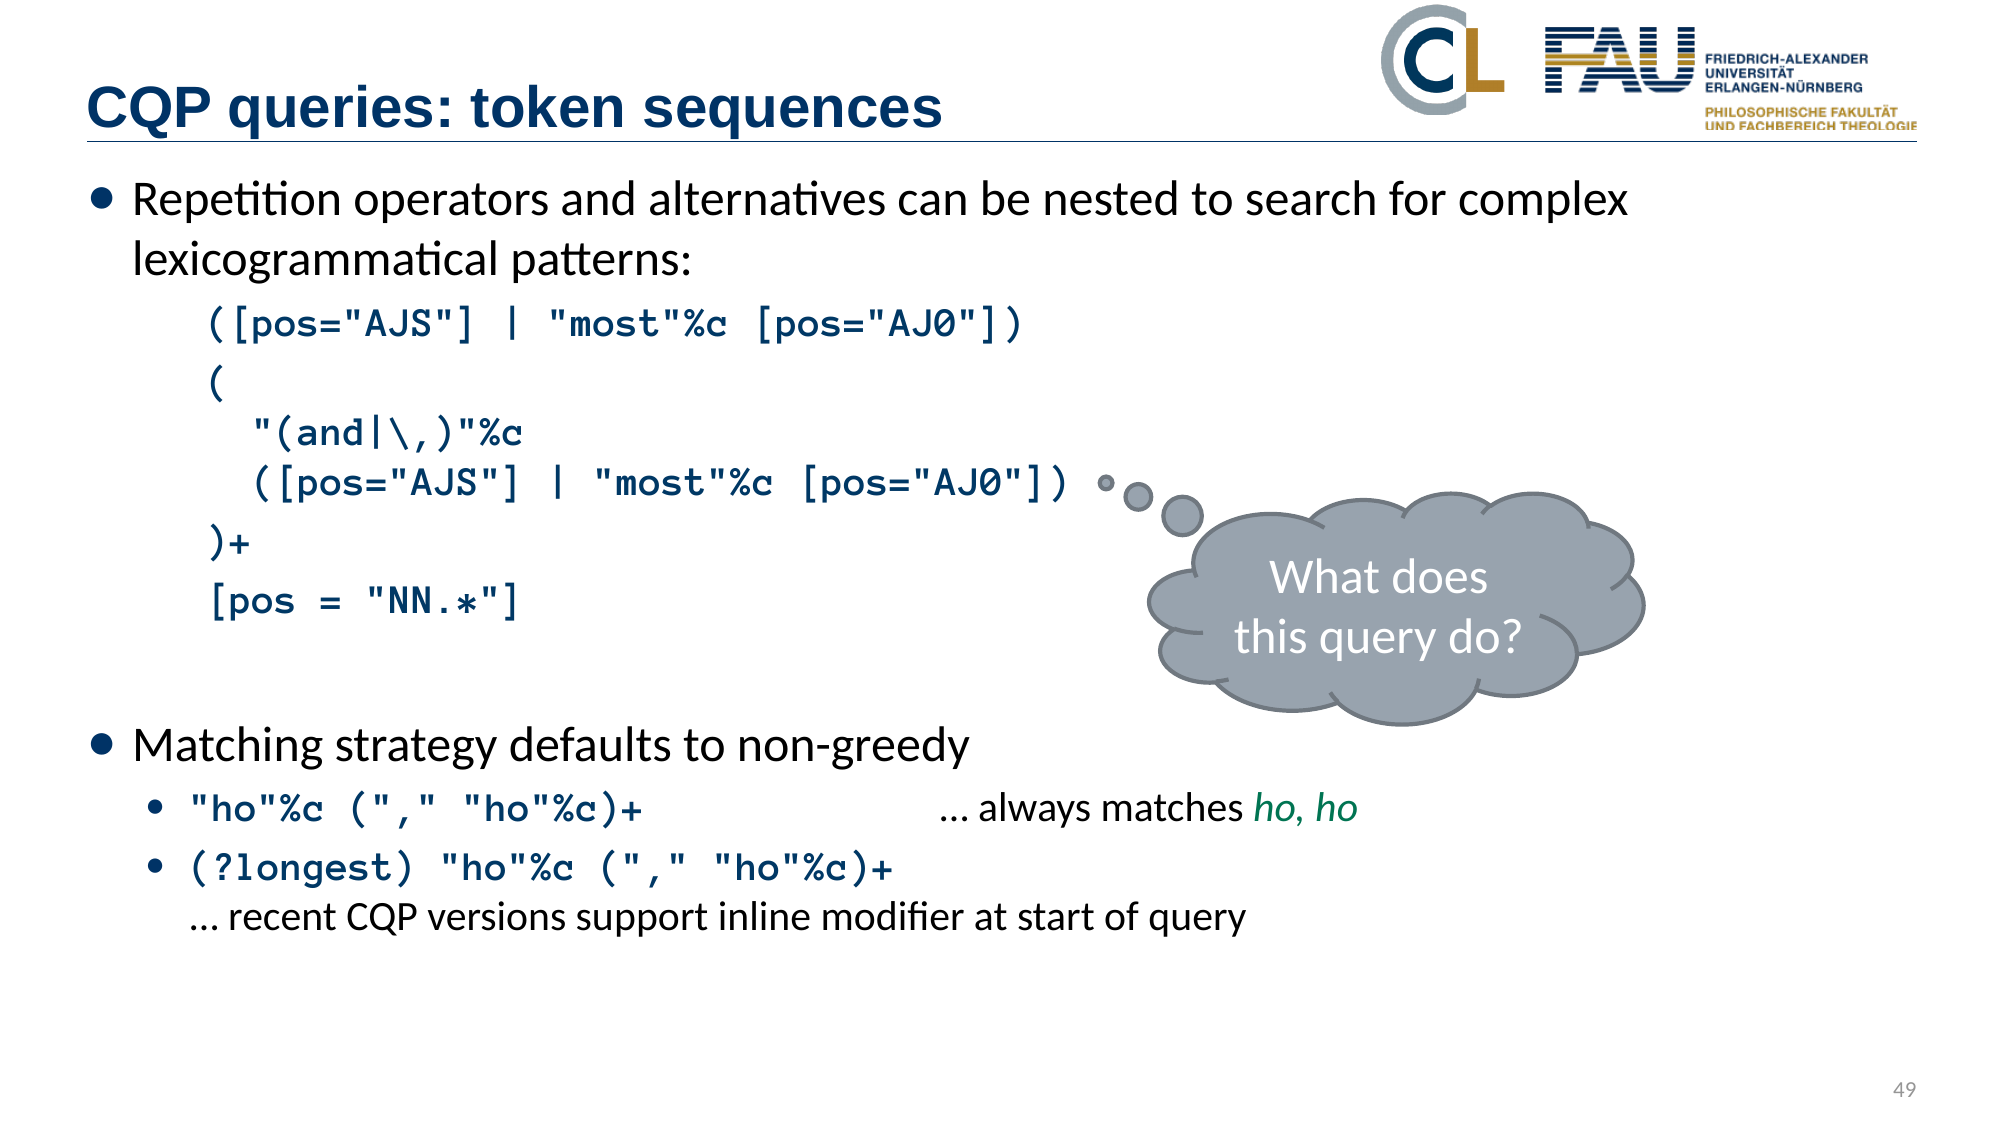

# CQP queries: token sequences
Repetition operators and alternatives can be nested to search for complex lexicogrammatical patterns:
  ([pos="AJS"] | "most"%c [pos="AJ0"])
  (
    "(and|\,)"%c
    ([pos="AJS"] | "most"%c [pos="AJ0"])
  )+
  [pos = "NN.*"]

Matching strategy defaults to non-greedy
"ho"%c ("," "ho"%c)+		… always matches ho, ho
(?longest) "ho"%c ("," "ho"%c)+
… recent CQP versions support inline modifier at start of query

What does this query do?
49